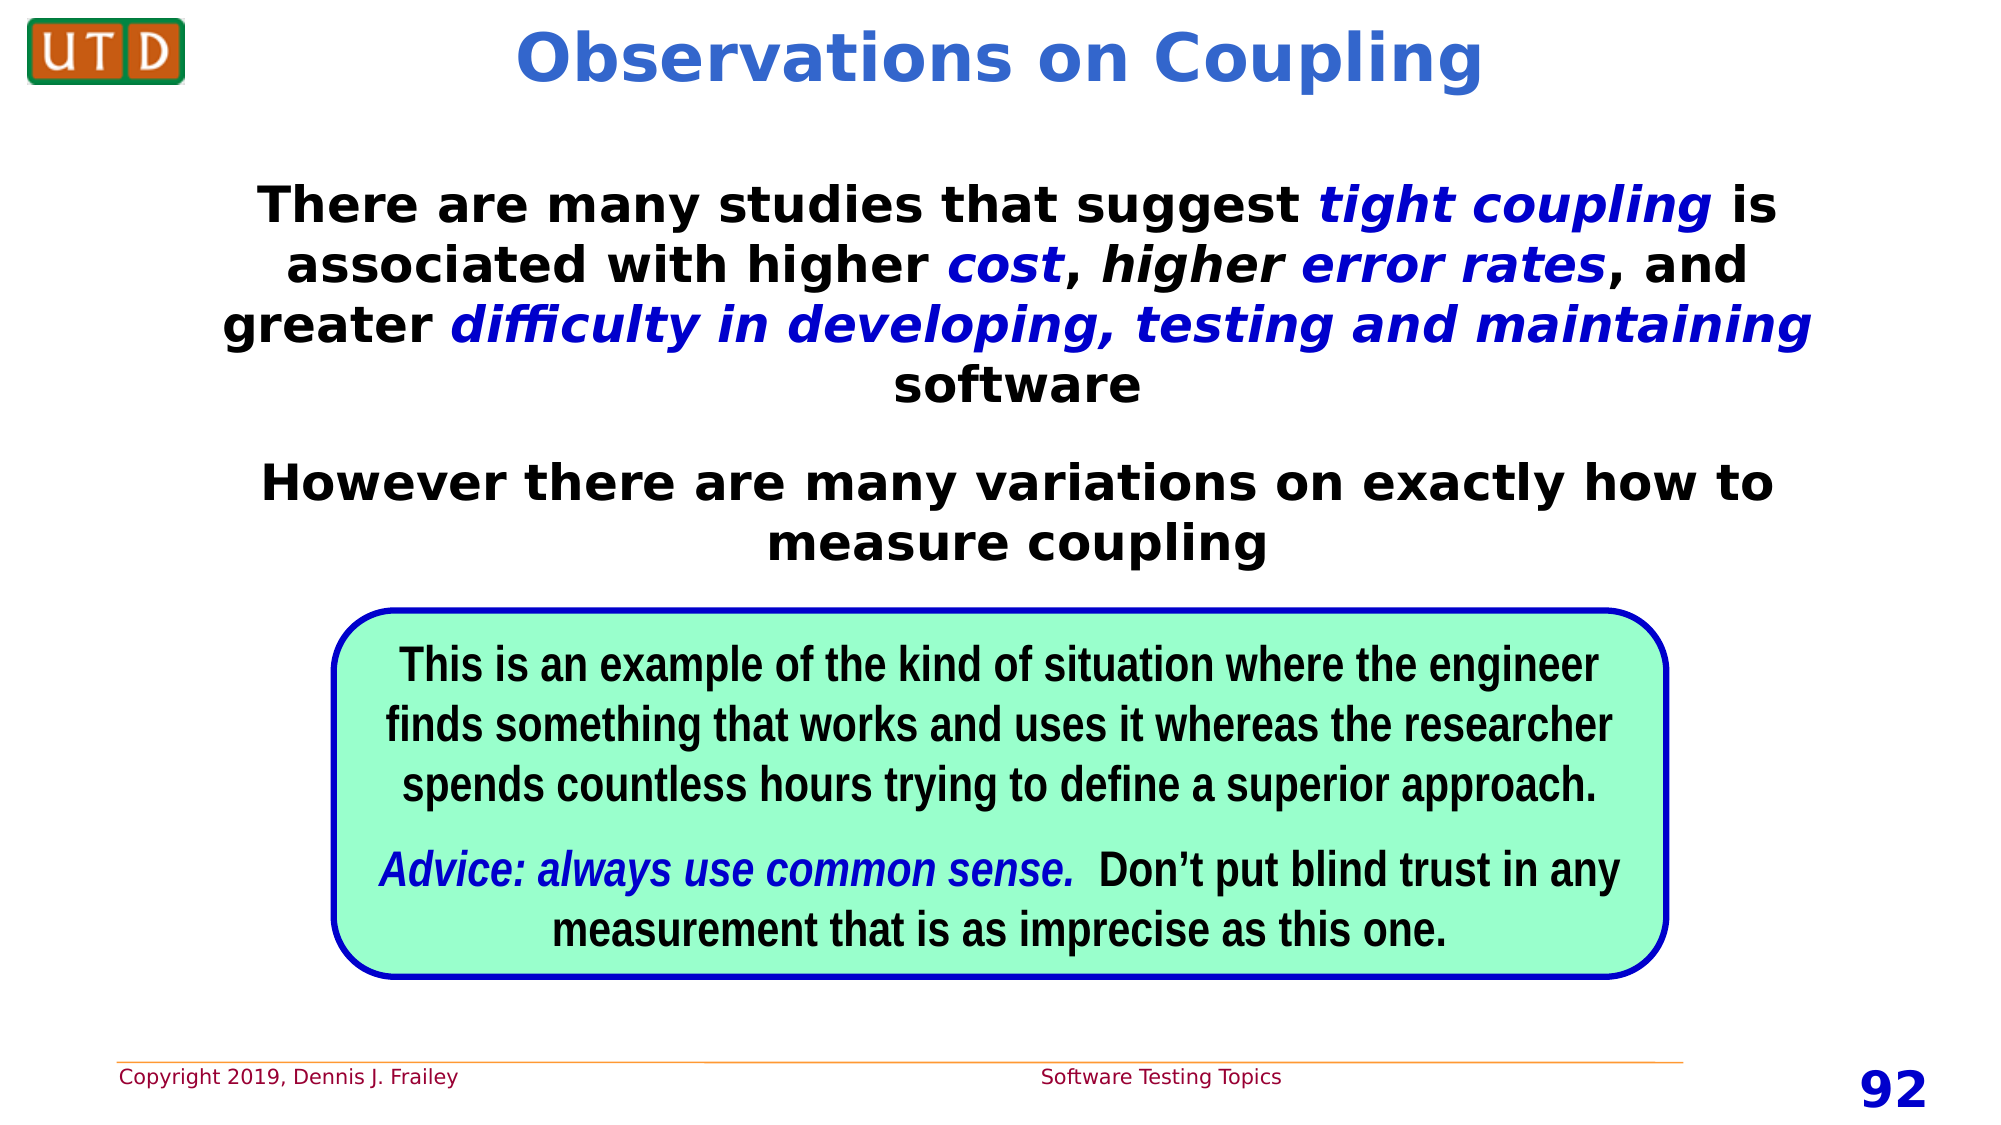

# Observations on Coupling
There are many studies that suggest tight coupling is associated with higher cost, higher error rates, and greater difficulty in developing, testing and maintaining software
However there are many variations on exactly how to measure coupling
This is an example of the kind of situation where the engineer finds something that works and uses it whereas the researcher spends countless hours trying to define a superior approach.
Advice: always use common sense.  Don’t put blind trust in any measurement that is as imprecise as this one.